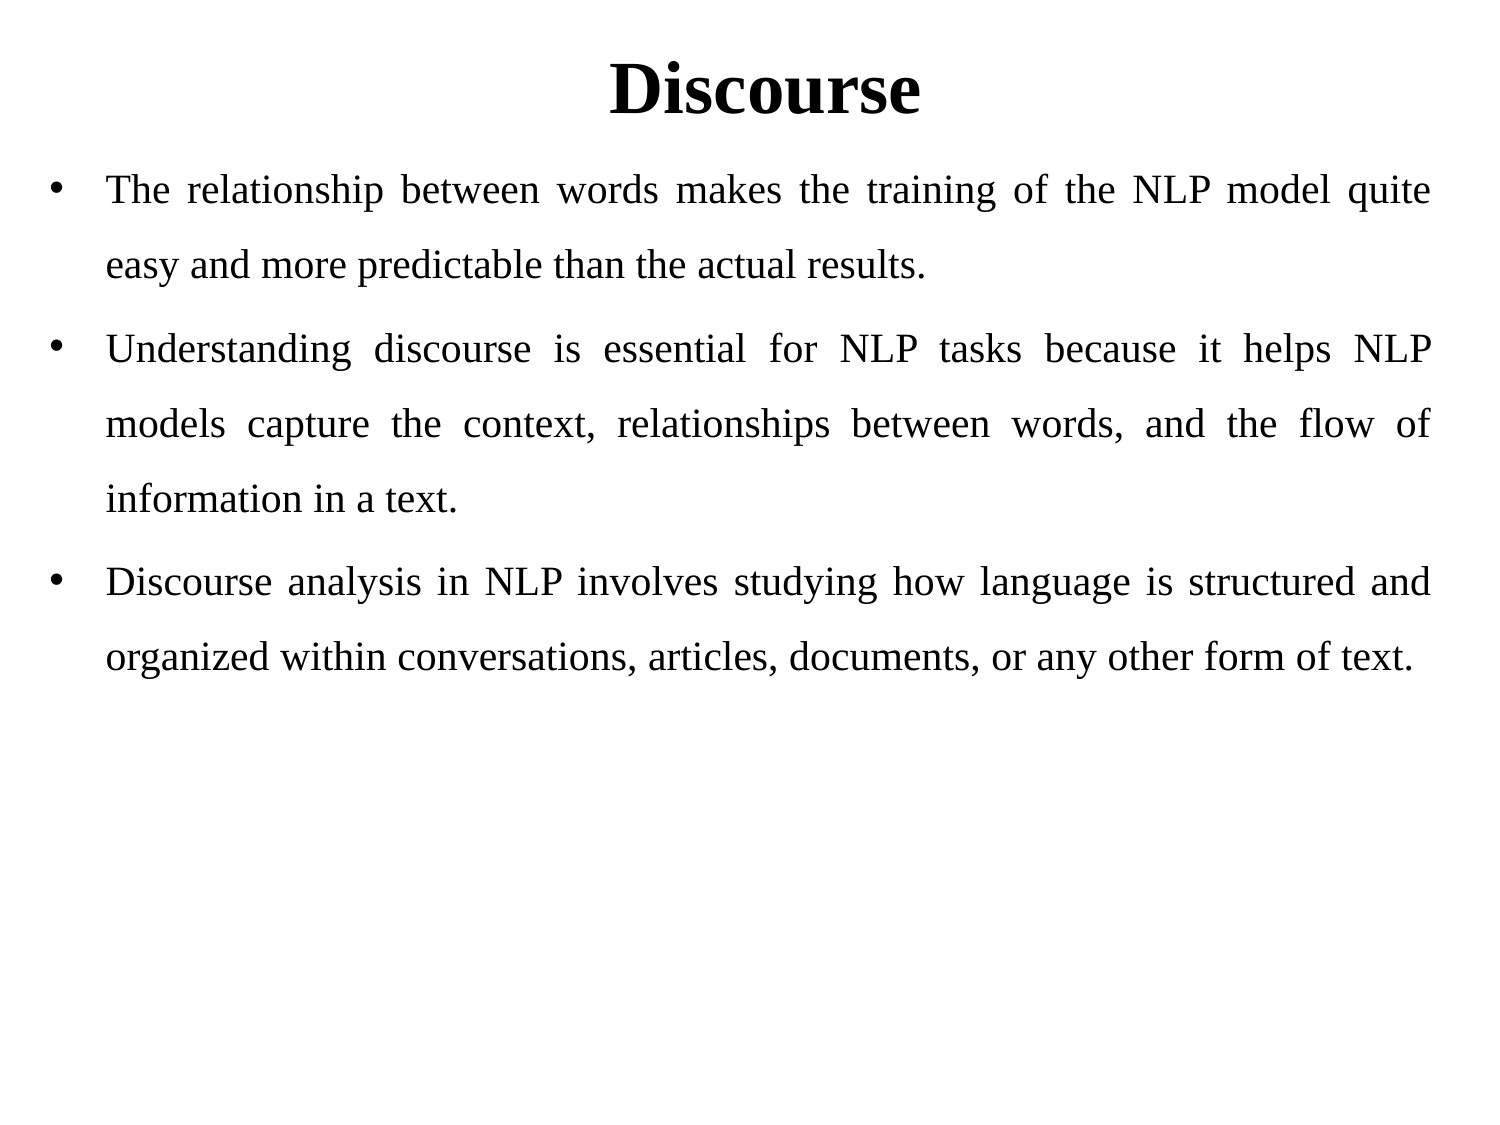

# Discourse
The relationship between words makes the training of the NLP model quite easy and more predictable than the actual results.
Understanding discourse is essential for NLP tasks because it helps NLP models capture the context, relationships between words, and the flow of information in a text.
Discourse analysis in NLP involves studying how language is structured and organized within conversations, articles, documents, or any other form of text.